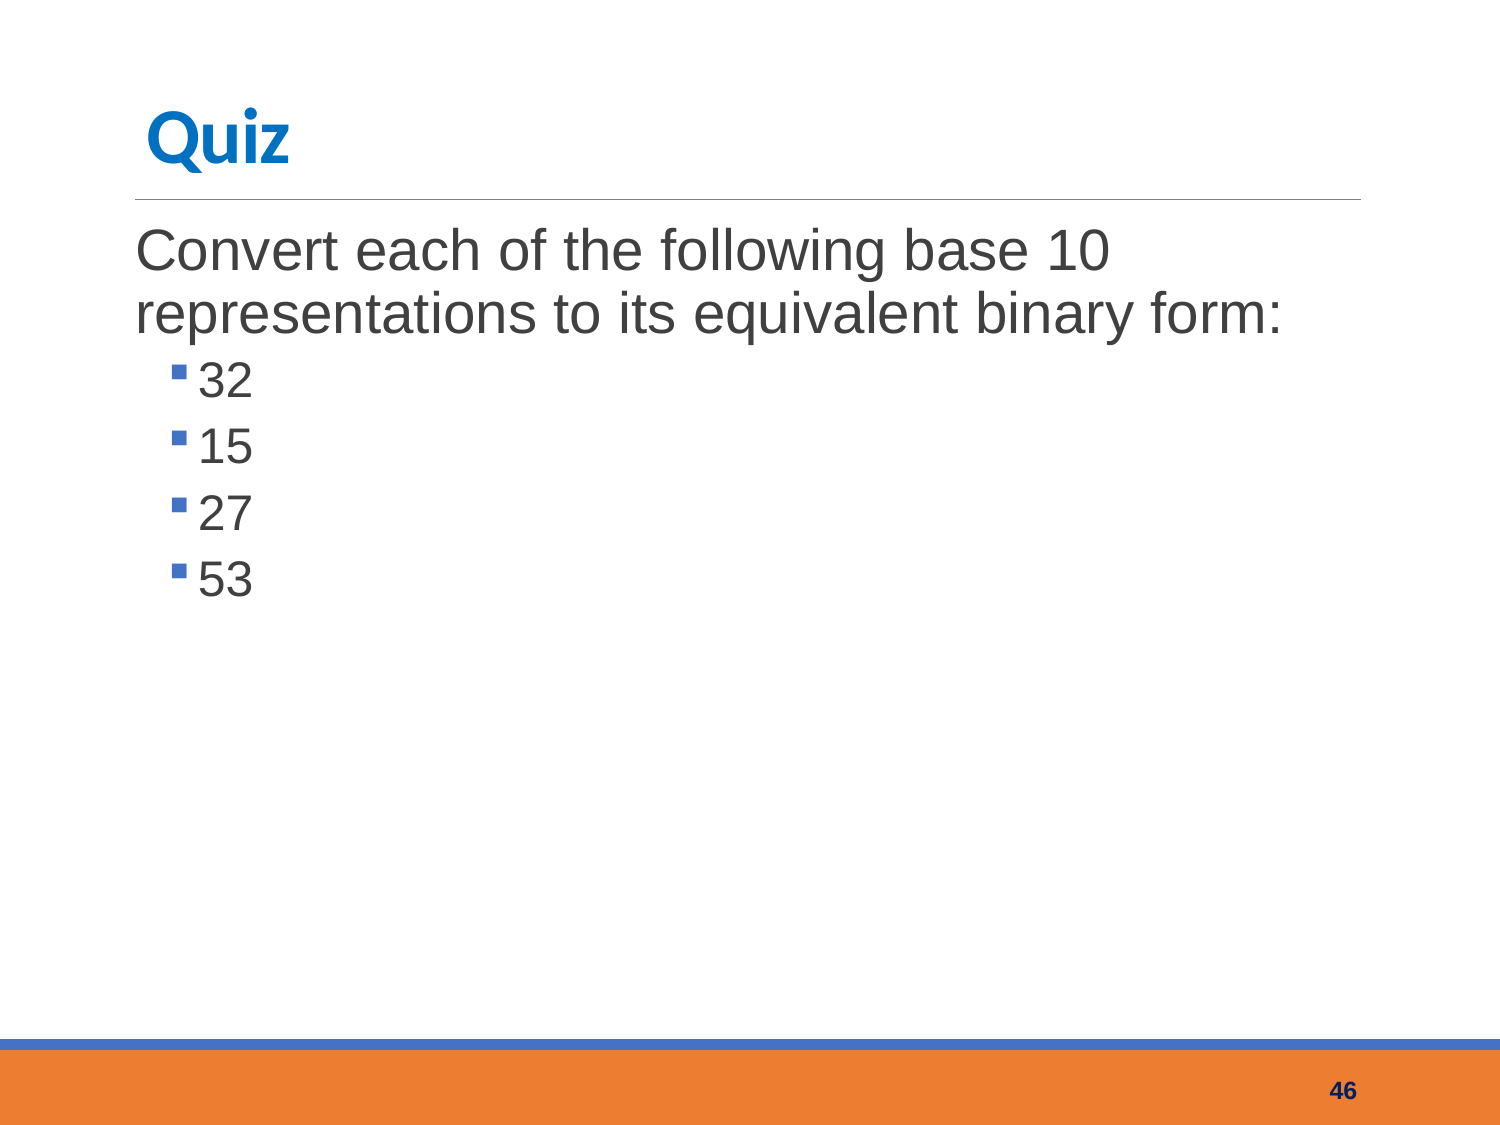

# Quiz
Convert each of the following base 10 representations to its equivalent binary form:
32
15
27
53
46